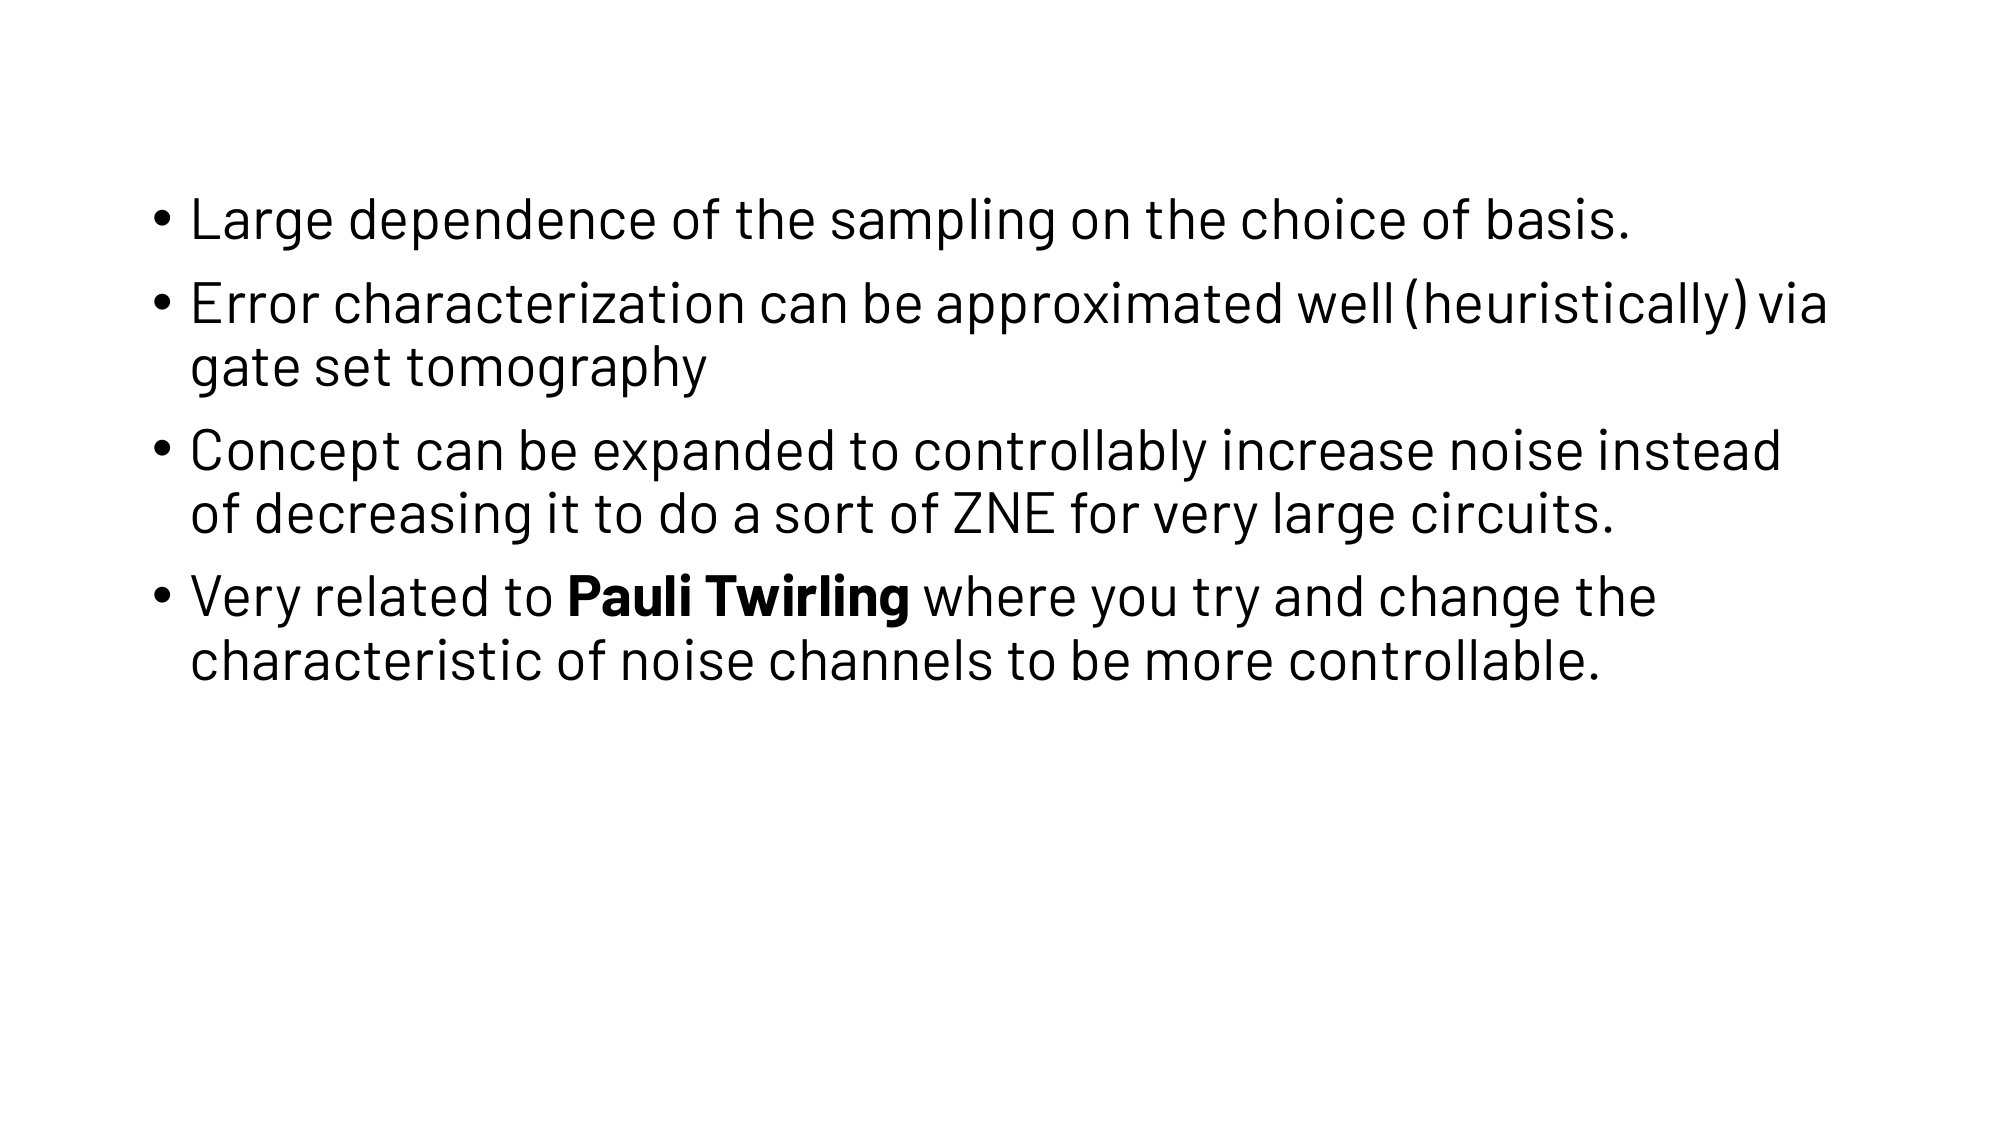

Large dependence of the sampling on the choice of basis.
Error characterization can be approximated well (heuristically) via gate set tomography
Concept can be expanded to controllably increase noise instead of decreasing it to do a sort of ZNE for very large circuits.
Very related to Pauli Twirling where you try and change the characteristic of noise channels to be more controllable.